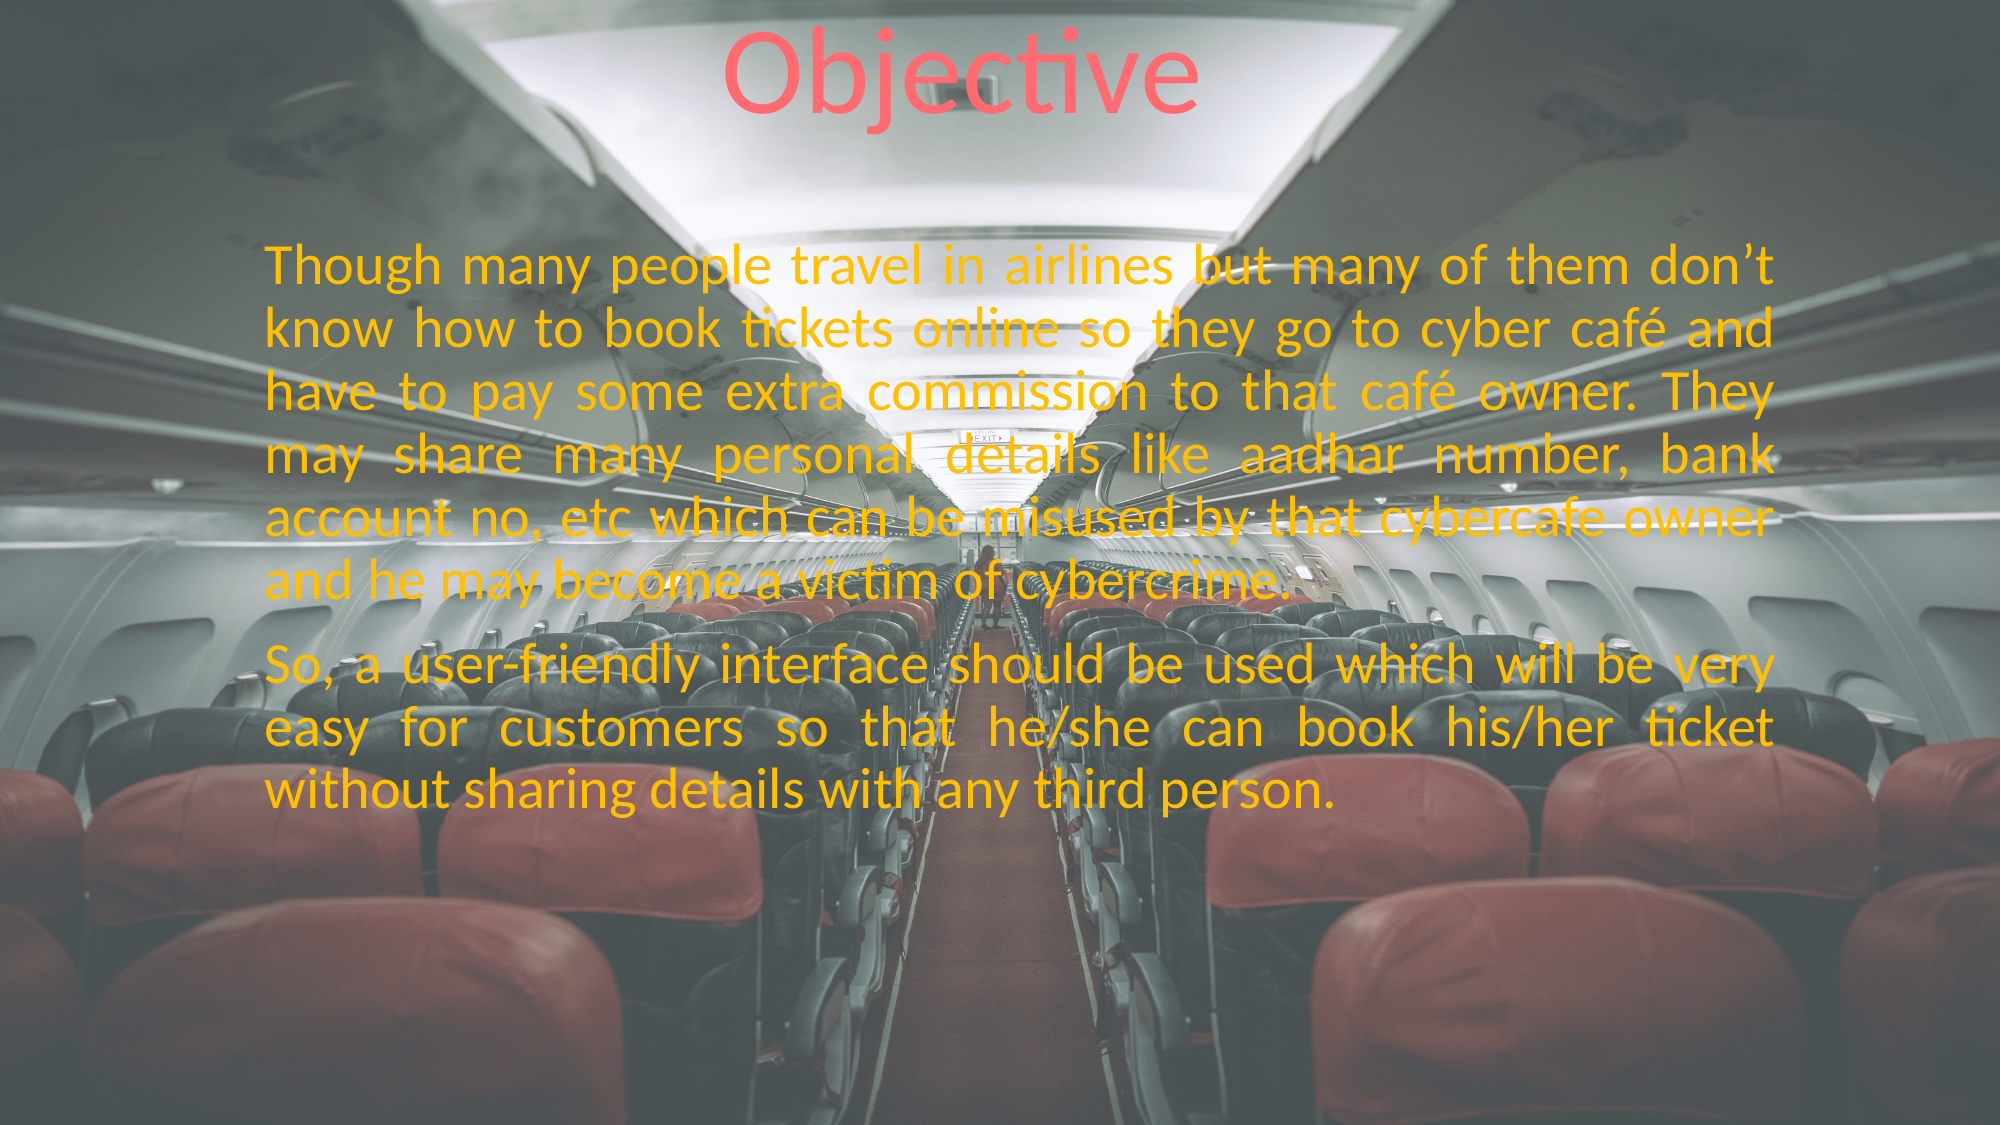

# Objective
Though many people travel in airlines but many of them don’t know how to book tickets online so they go to cyber café and have to pay some extra commission to that café owner. They may share many personal details like aadhar number, bank account no, etc which can be misused by that cybercafe owner and he may become a victim of cybercrime.
So, a user-friendly interface should be used which will be very easy for customers so that he/she can book his/her ticket without sharing details with any third person.